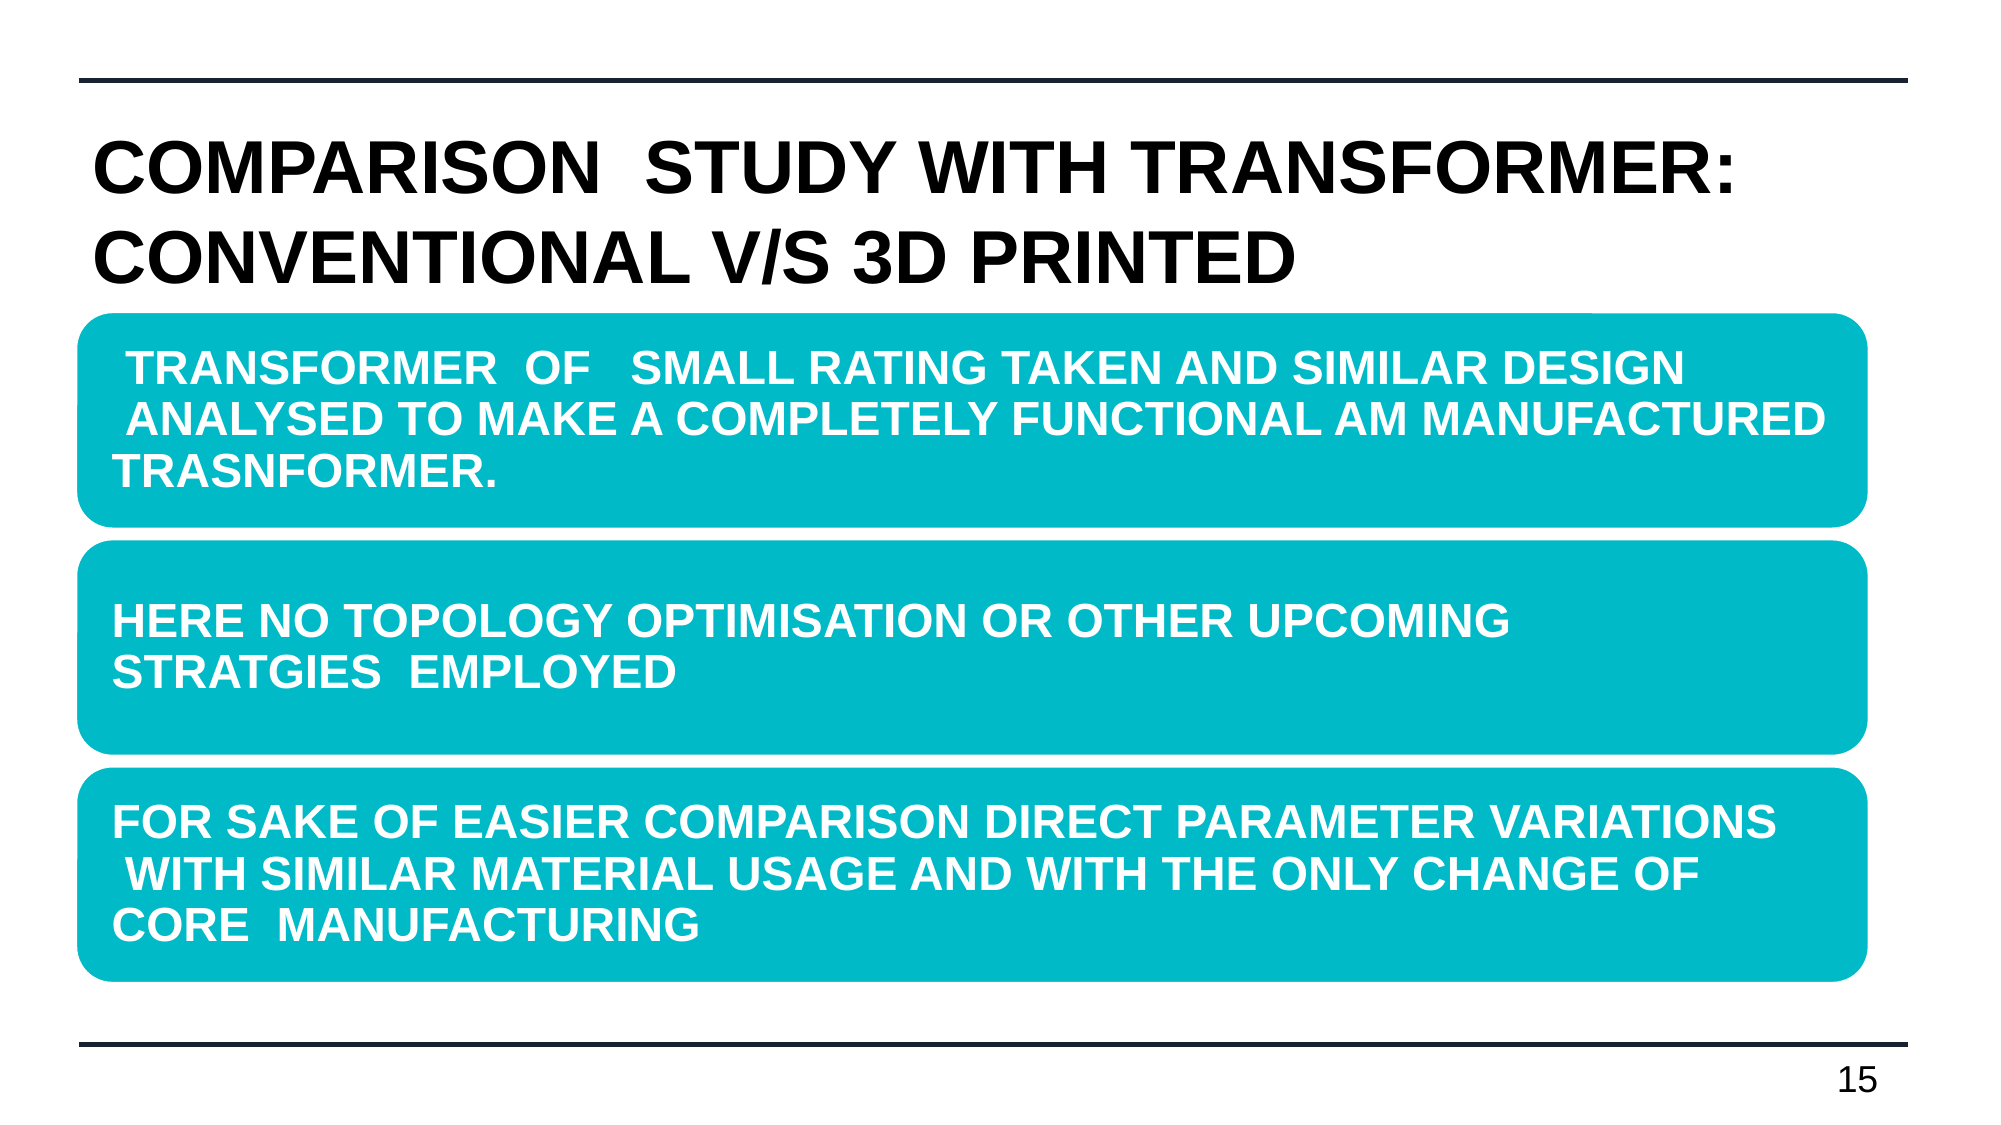

# COMPARISON  STUDY WITH TRANSFORMER: CONVENTIONAL V/S 3D PRINTED
 TRANSFORMER  OF   SMALL RATING TAKEN AND SIMILAR DESIGN  ANALYSED TO MAKE A COMPLETELY FUNCTIONAL AM MANUFACTURED TRASNFORMER.
HERE NO TOPOLOGY OPTIMISATION OR OTHER UPCOMING STRATGIES  EMPLOYED
FOR SAKE OF EASIER COMPARISON DIRECT PARAMETER VARIATIONS  WITH SIMILAR MATERIAL USAGE AND WITH THE ONLY CHANGE OF CORE  MANUFACTURING

15